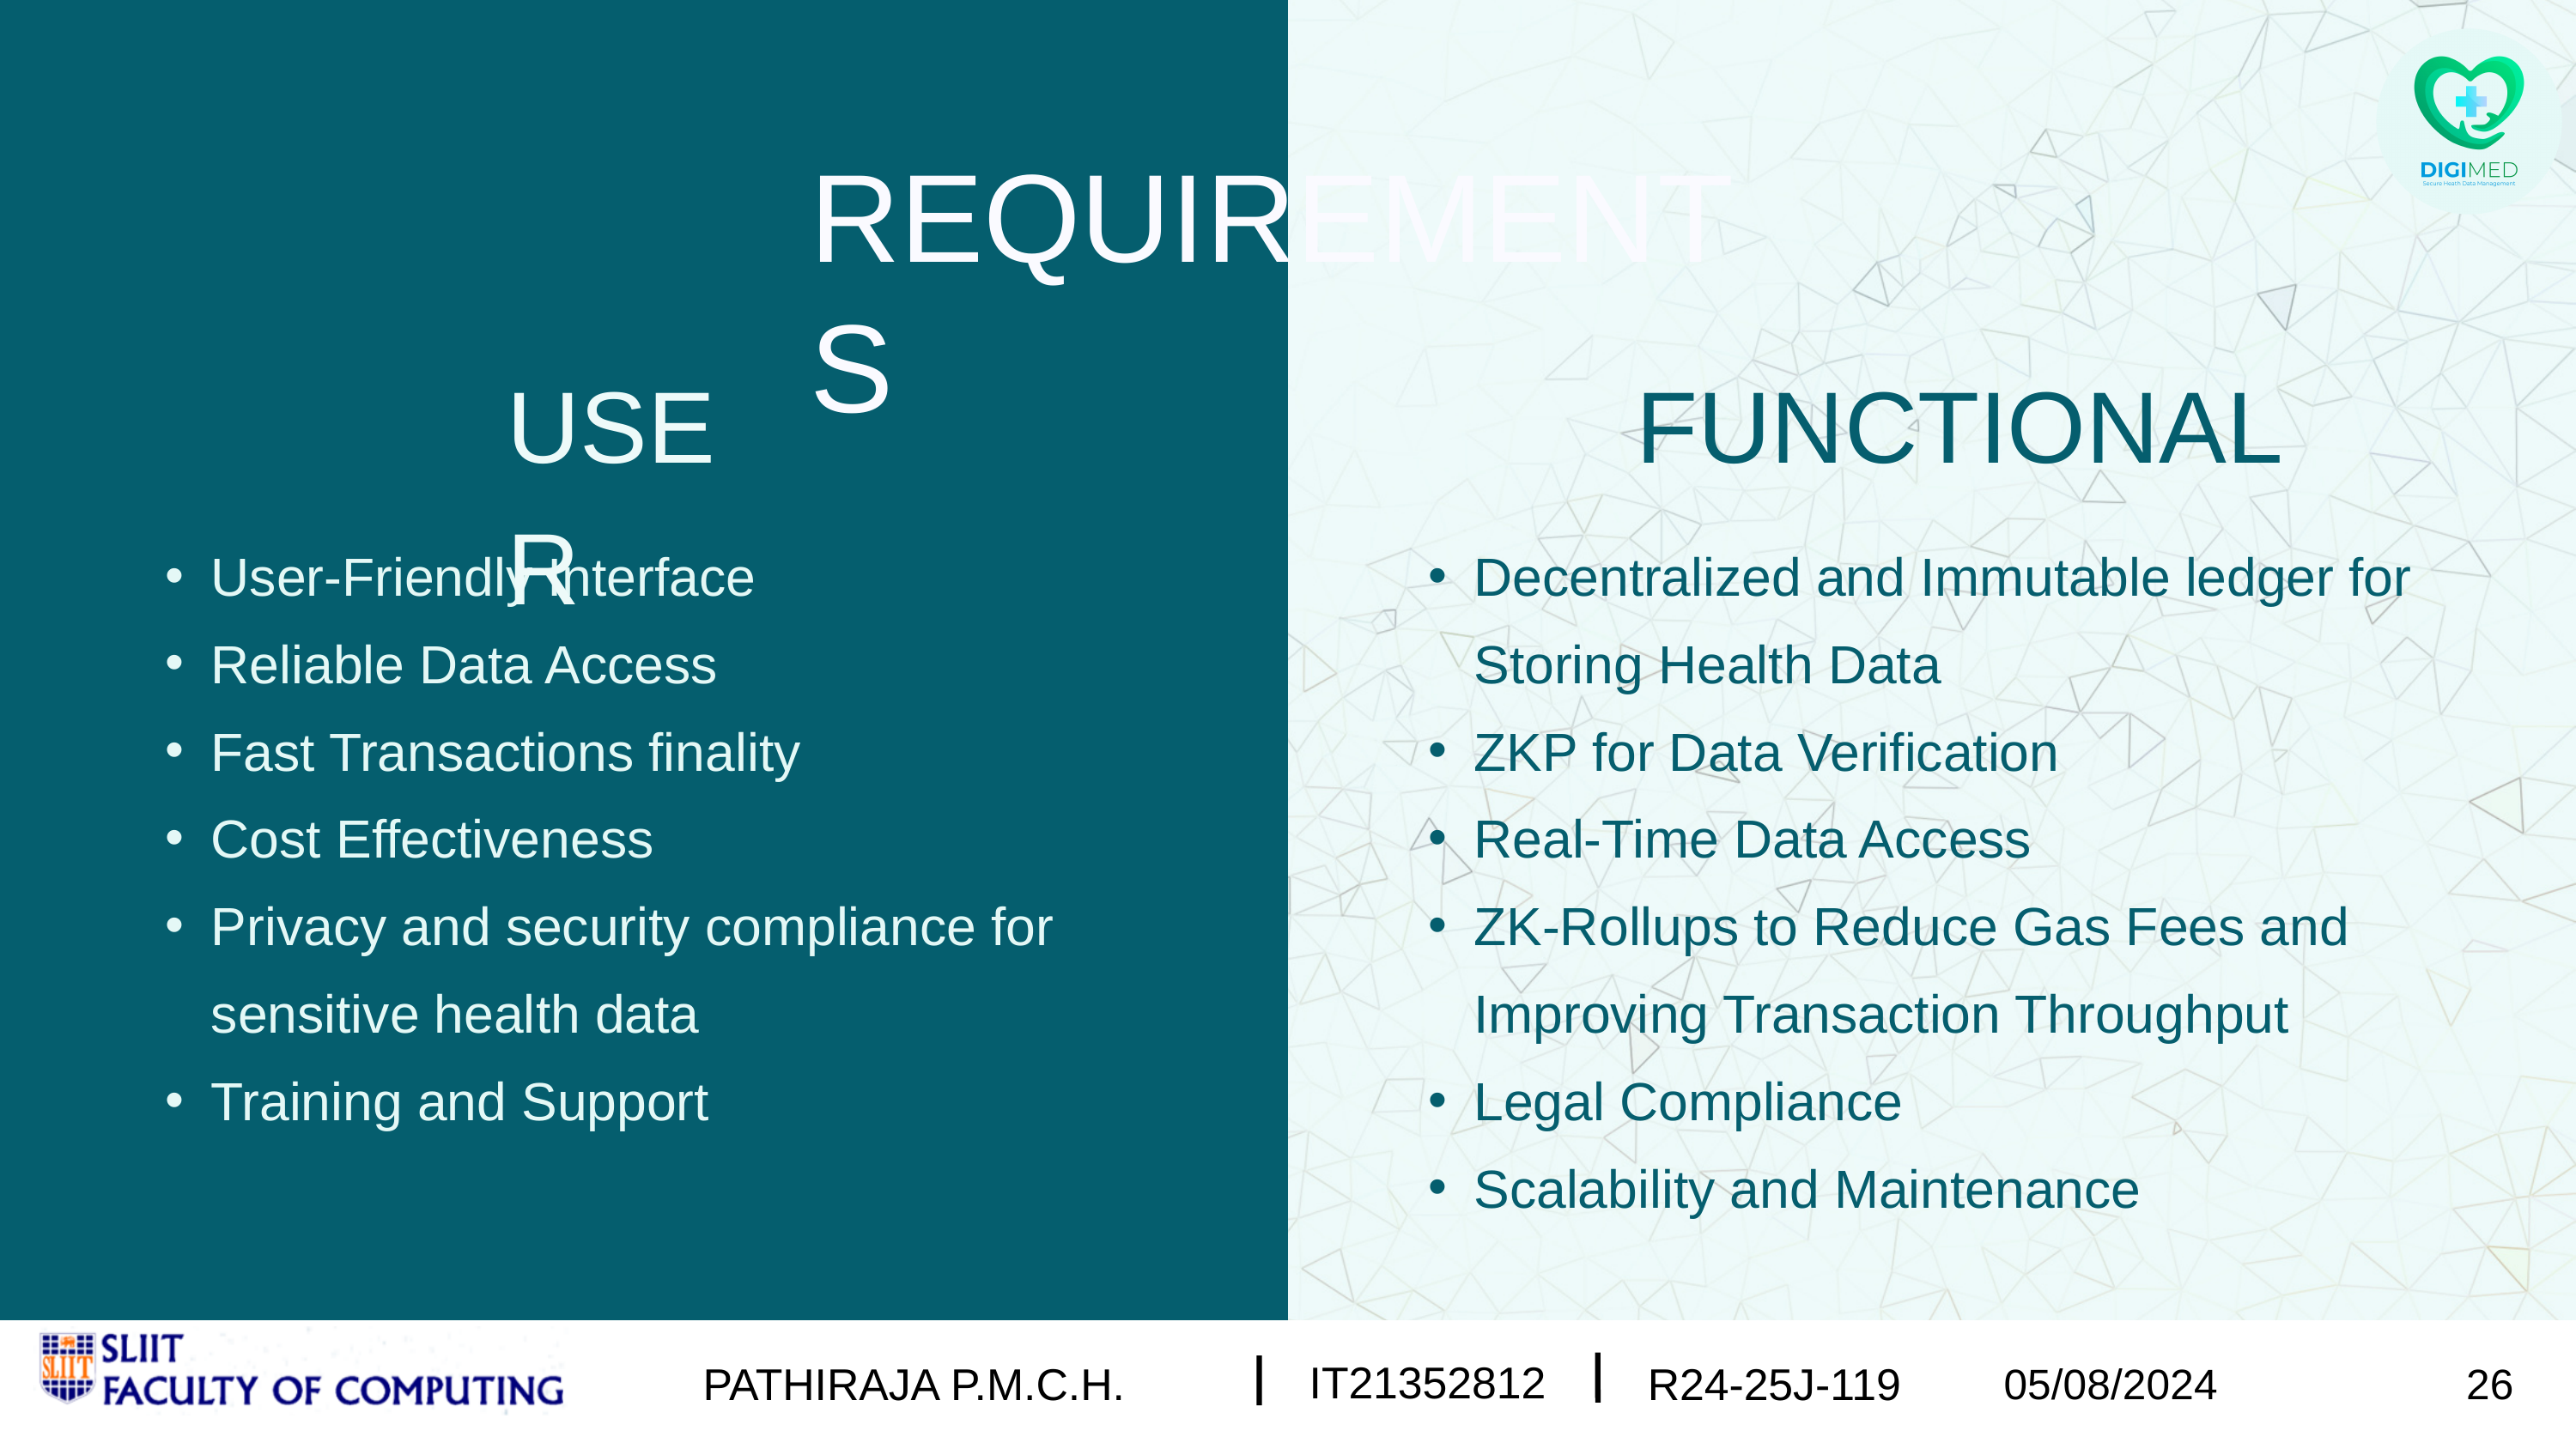

REQUIREMENTS
USER
FUNCTIONAL
User-Friendly Interface
Reliable Data Access
Fast Transactions finality
Cost Effectiveness
Privacy and security compliance for sensitive health data
Training and Support

Decentralized and Immutable ledger for Storing Health Data
ZKP for Data Verification
Real-Time Data Access
ZK-Rollups to Reduce Gas Fees and Improving Transaction Throughput
Legal Compliance
Scalability and Maintenance

IT21015526
KUMARASIRI M.A.K.P
R24-004
02/21/2024
15

IT21015526
IT21171260
LANSAKARA L.H.M.J.C.
KUMARASIRI M.A.K.P
R24-004
R24-25J-119
02/21/2024
05/08/2024
11
15

IT21352812
PATHIRAJA P.M.C.H.
R24-25J-119
05/08/2024
26